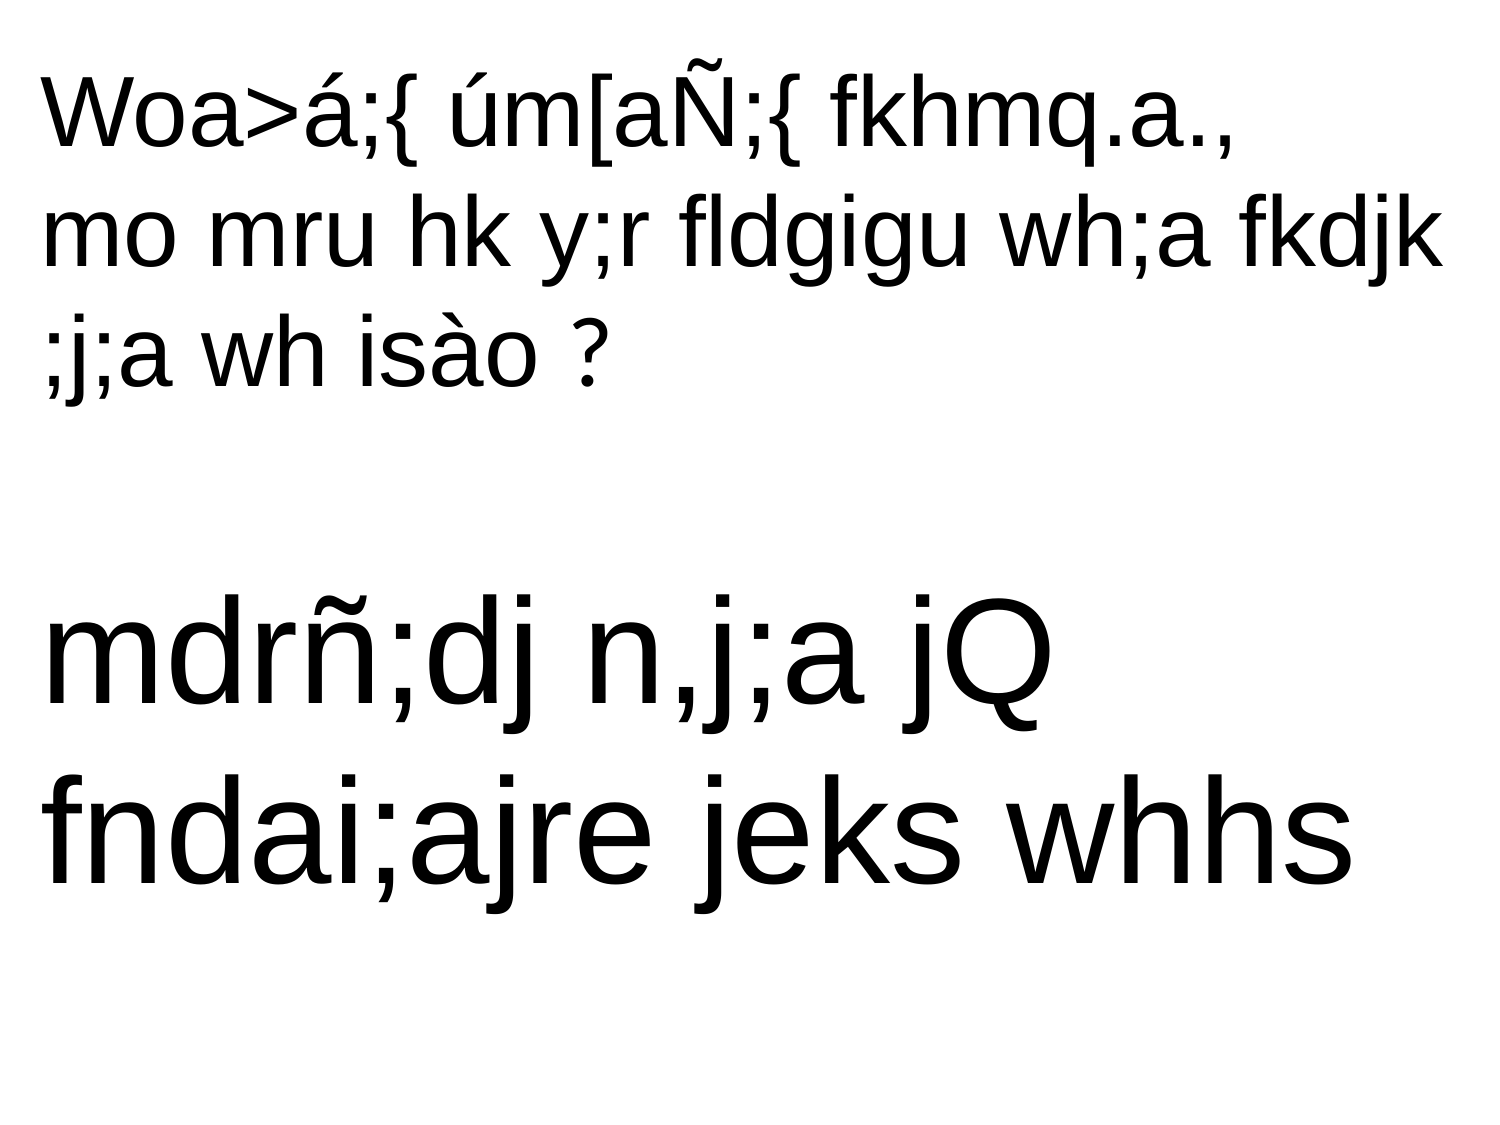

Woa>á;{ úm[aÑ;{ fkhmq.a.,
mo mru hk y;r fldgigu wh;a fkdjk ;j;a wh isào ?
mdrñ;dj n,j;a jQ fndai;ajre jeks whhs